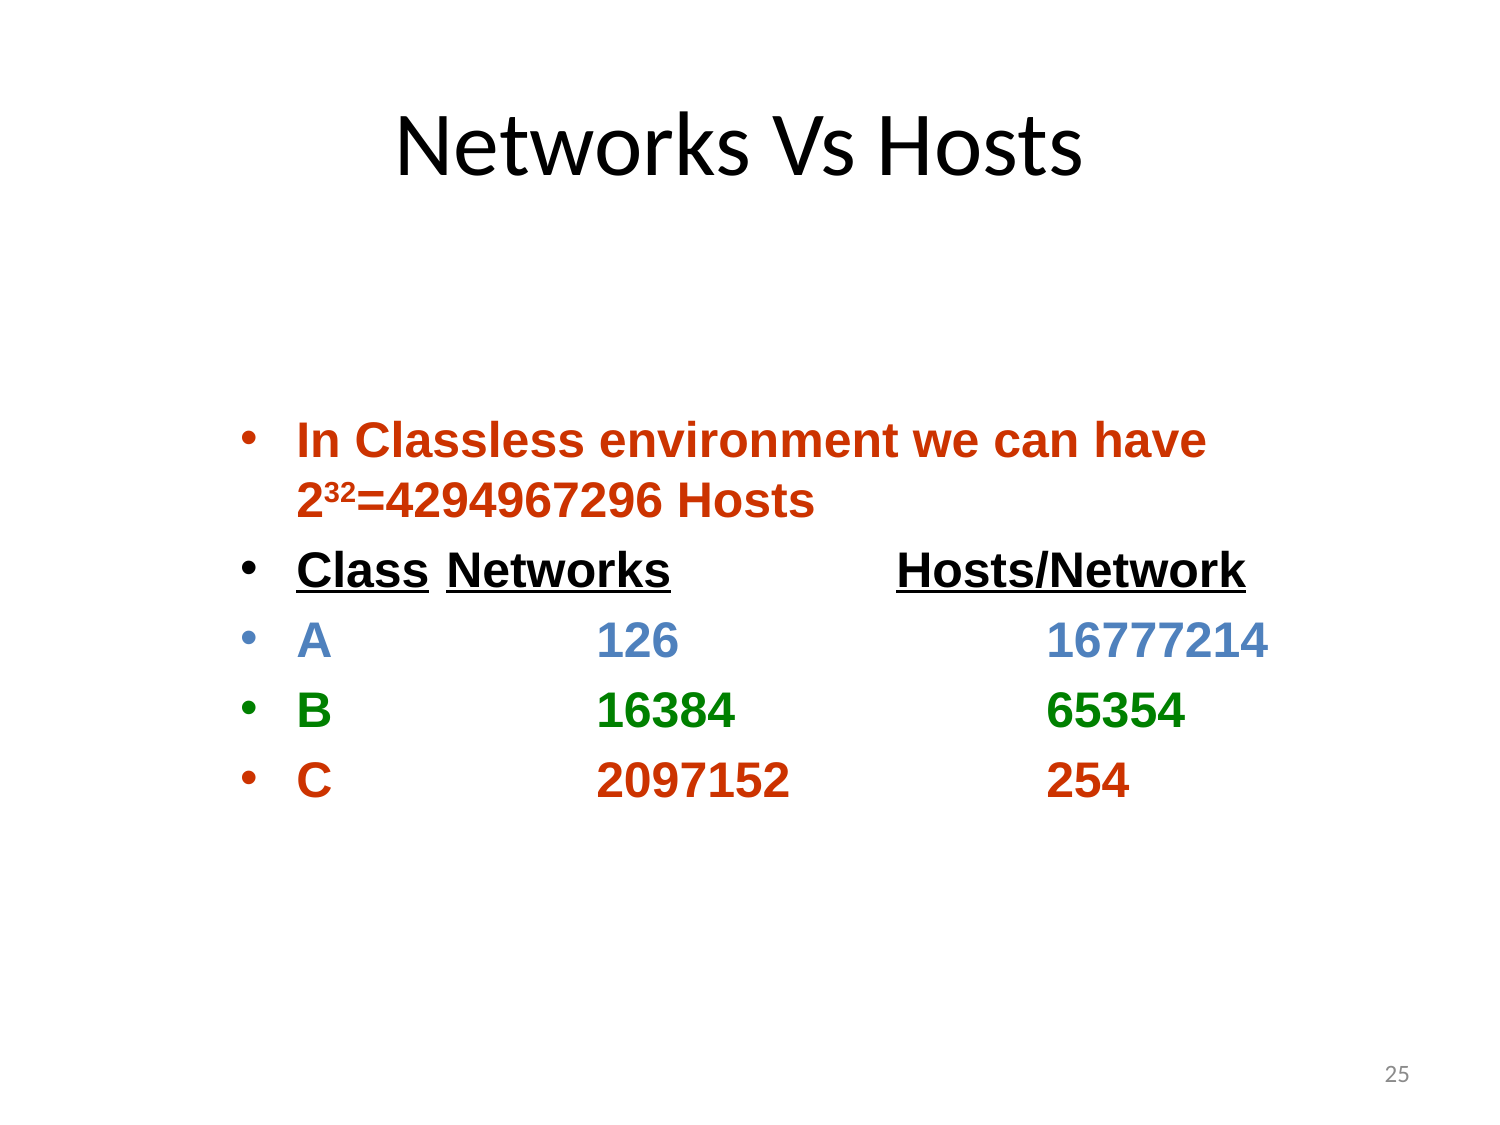

# Networks Vs Hosts
In Classless environment we can have
232=4294967296 Hosts
Class	Networks		Hosts/Network
A		126			16777214
B		16384			65354
C		2097152		254
25